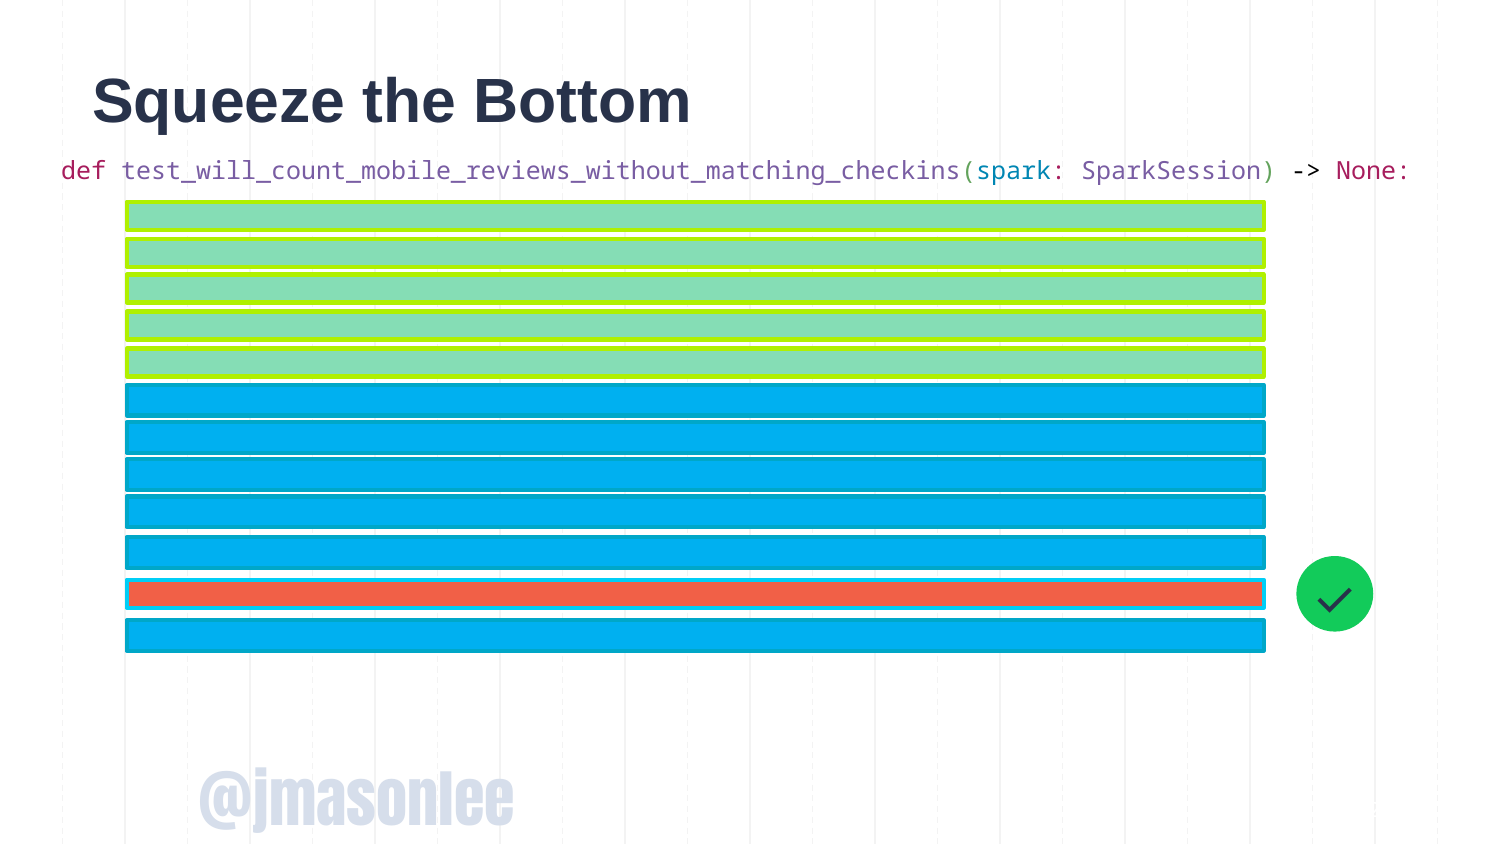

# Squeeze the Bottom
def test_will_count_mobile_reviews_without_matching_checkins(spark: SparkSession) -> None:

✓

@jmasonlee
225